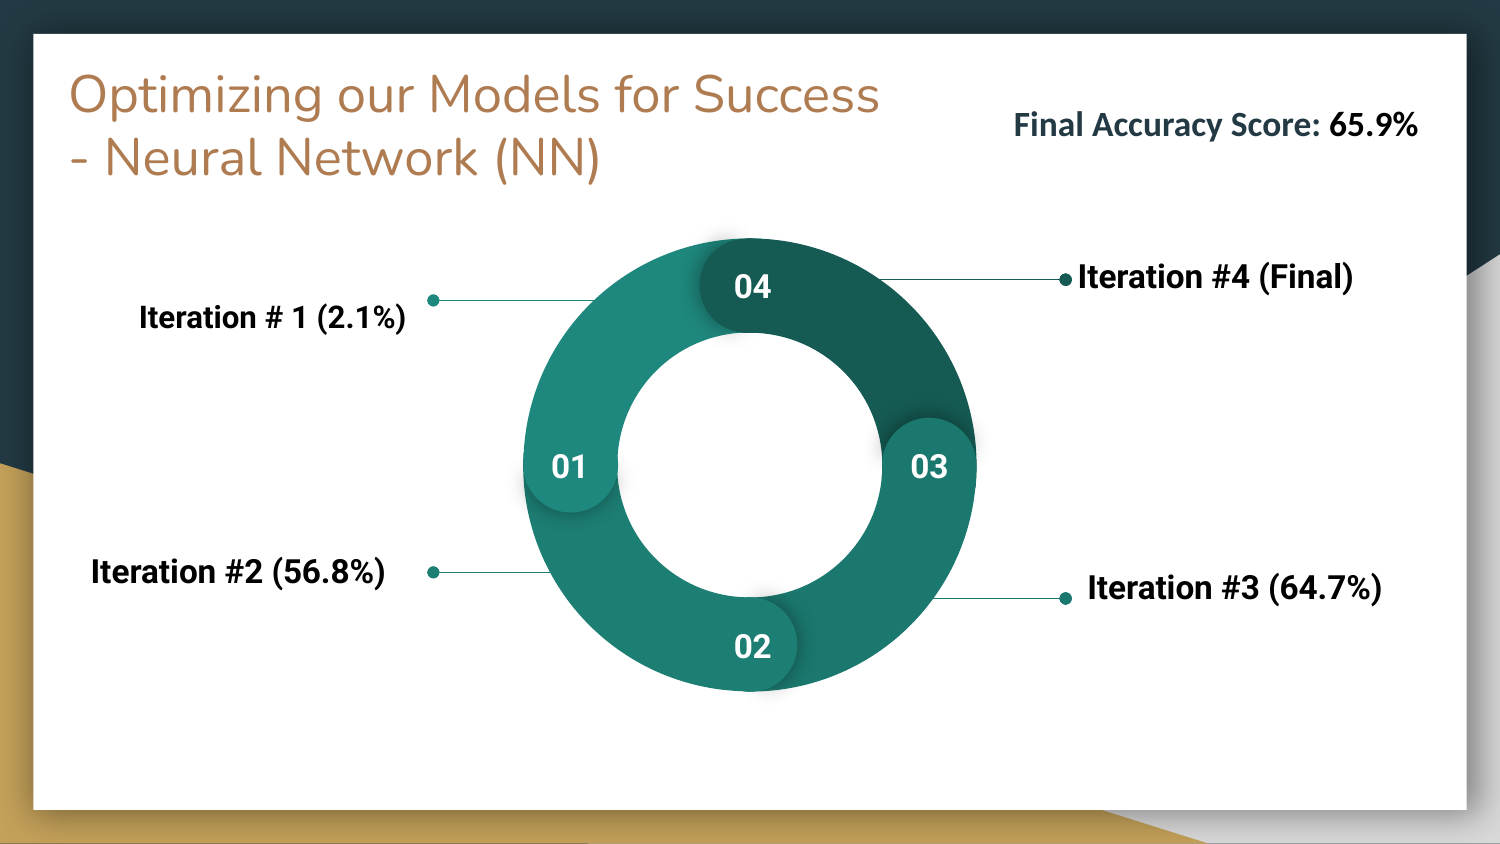

# Optimizing our Models for Success
- Neural Network (NN)
Final Accuracy Score: 65.9%

04

01
03

02

Iteration # 1 (2.1%)
Iteration #4 (Final)

Iteration #2 (56.8%)

Iteration #3 (64.7%)